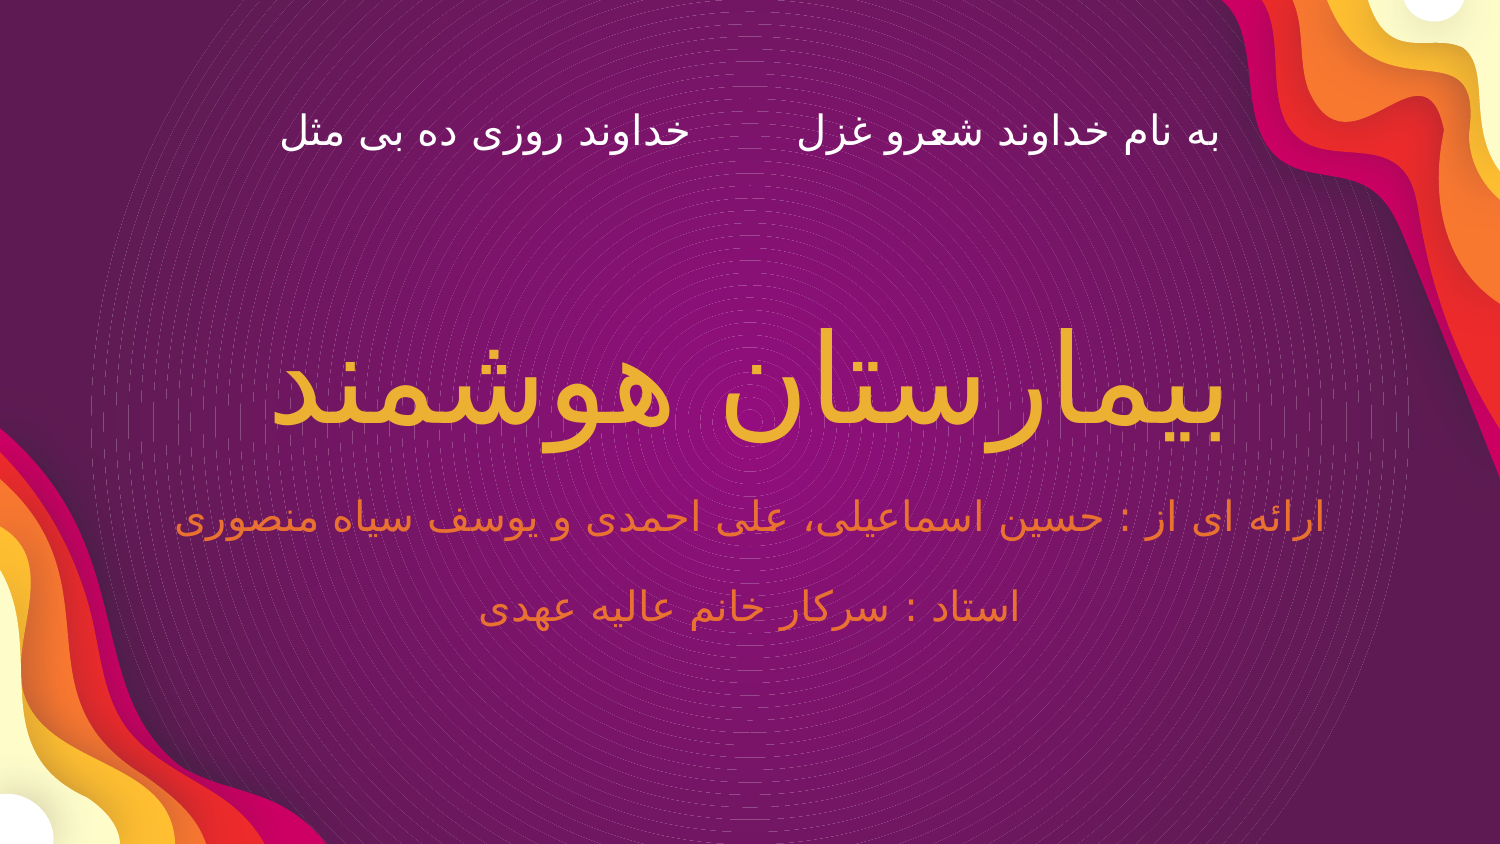

به نام خداوند شعرو غزل        خداوند روزی ده بی مثل
بیمارستان هوشمند
ارائه ای از : حسین اسماعیلی، علی احمدی و یوسف سیاه منصوری
استاد : سرکار خانم عالیه عهدی